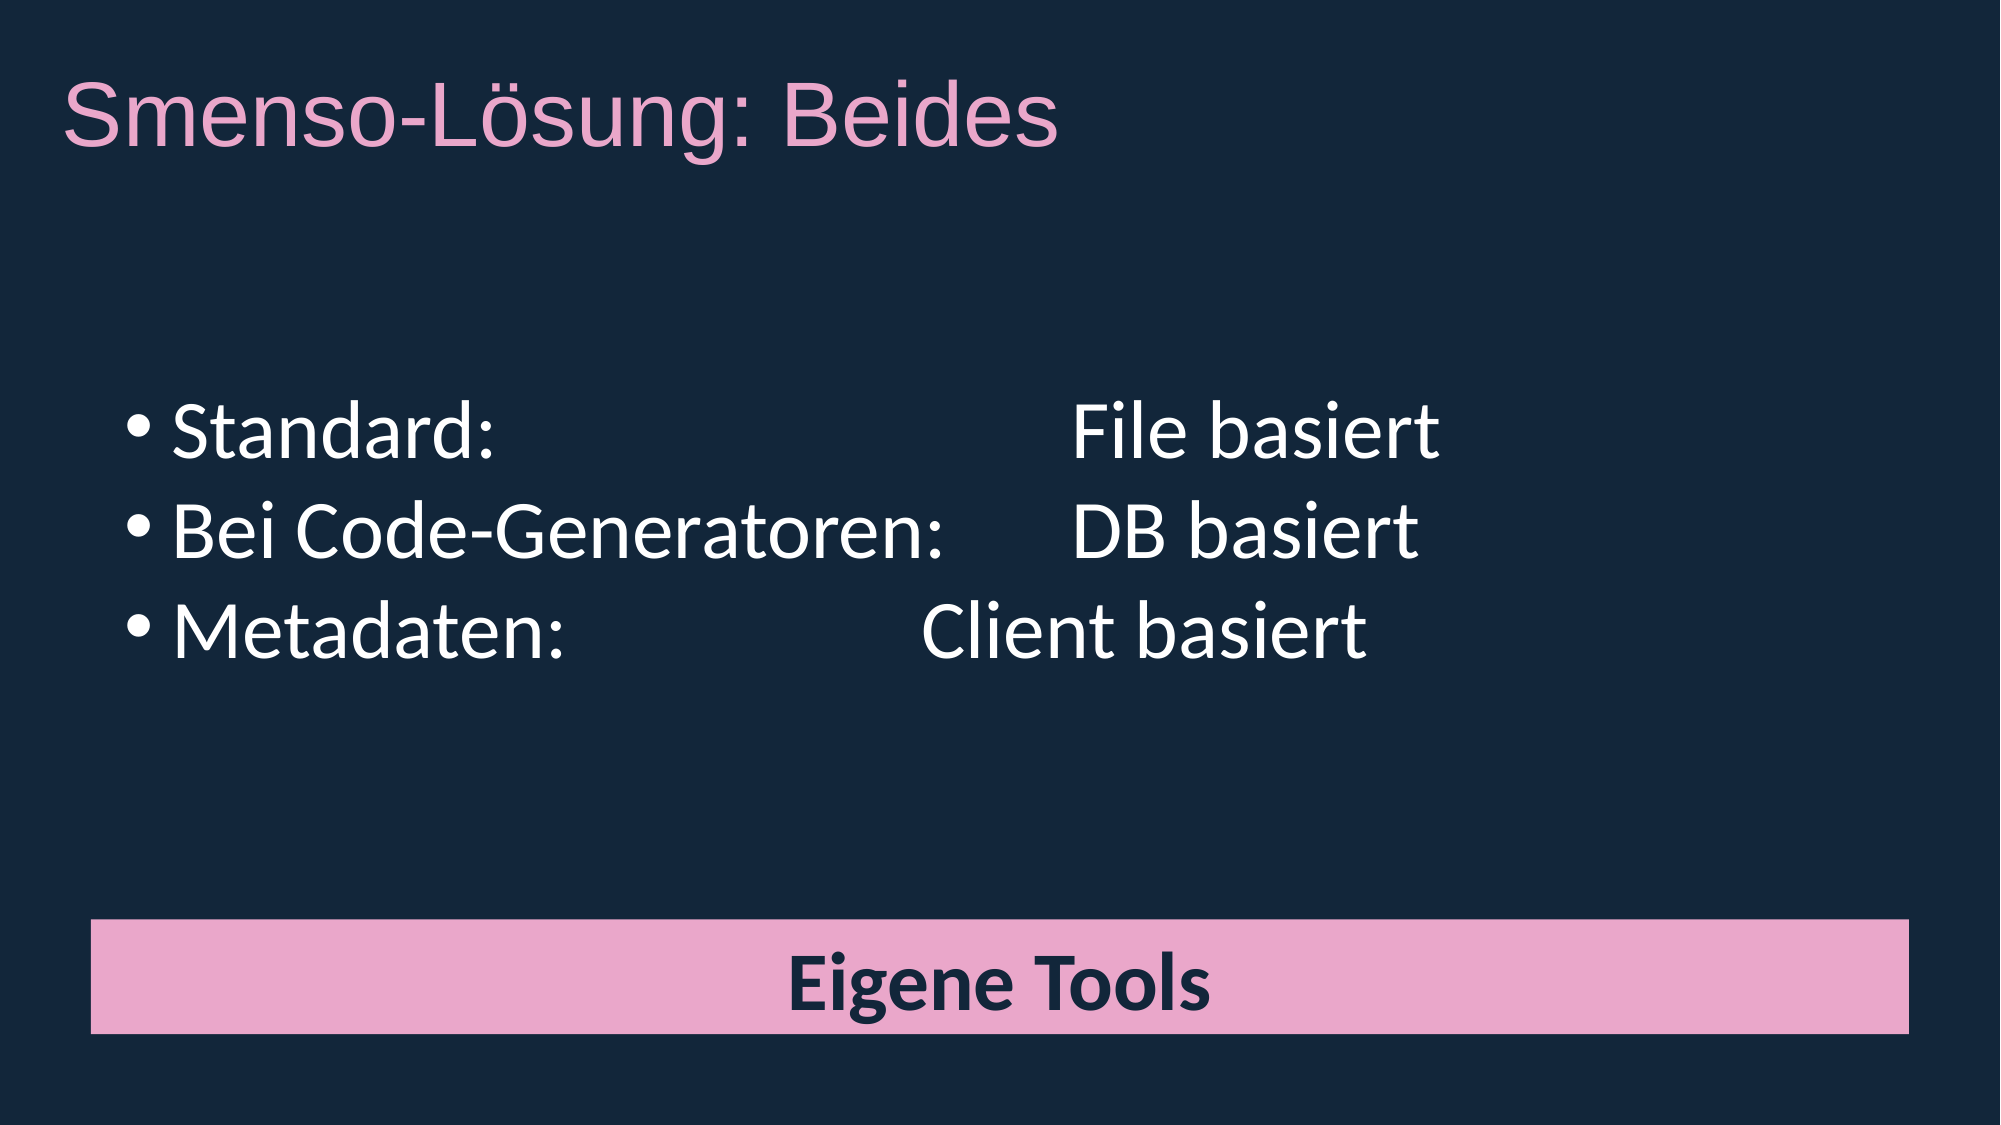

Smenso-Lösung: Beides
Standard: 				File basiert
Bei Code-Generatoren: 	DB basiert
Metadaten: 			Client basiert
Eigene Tools